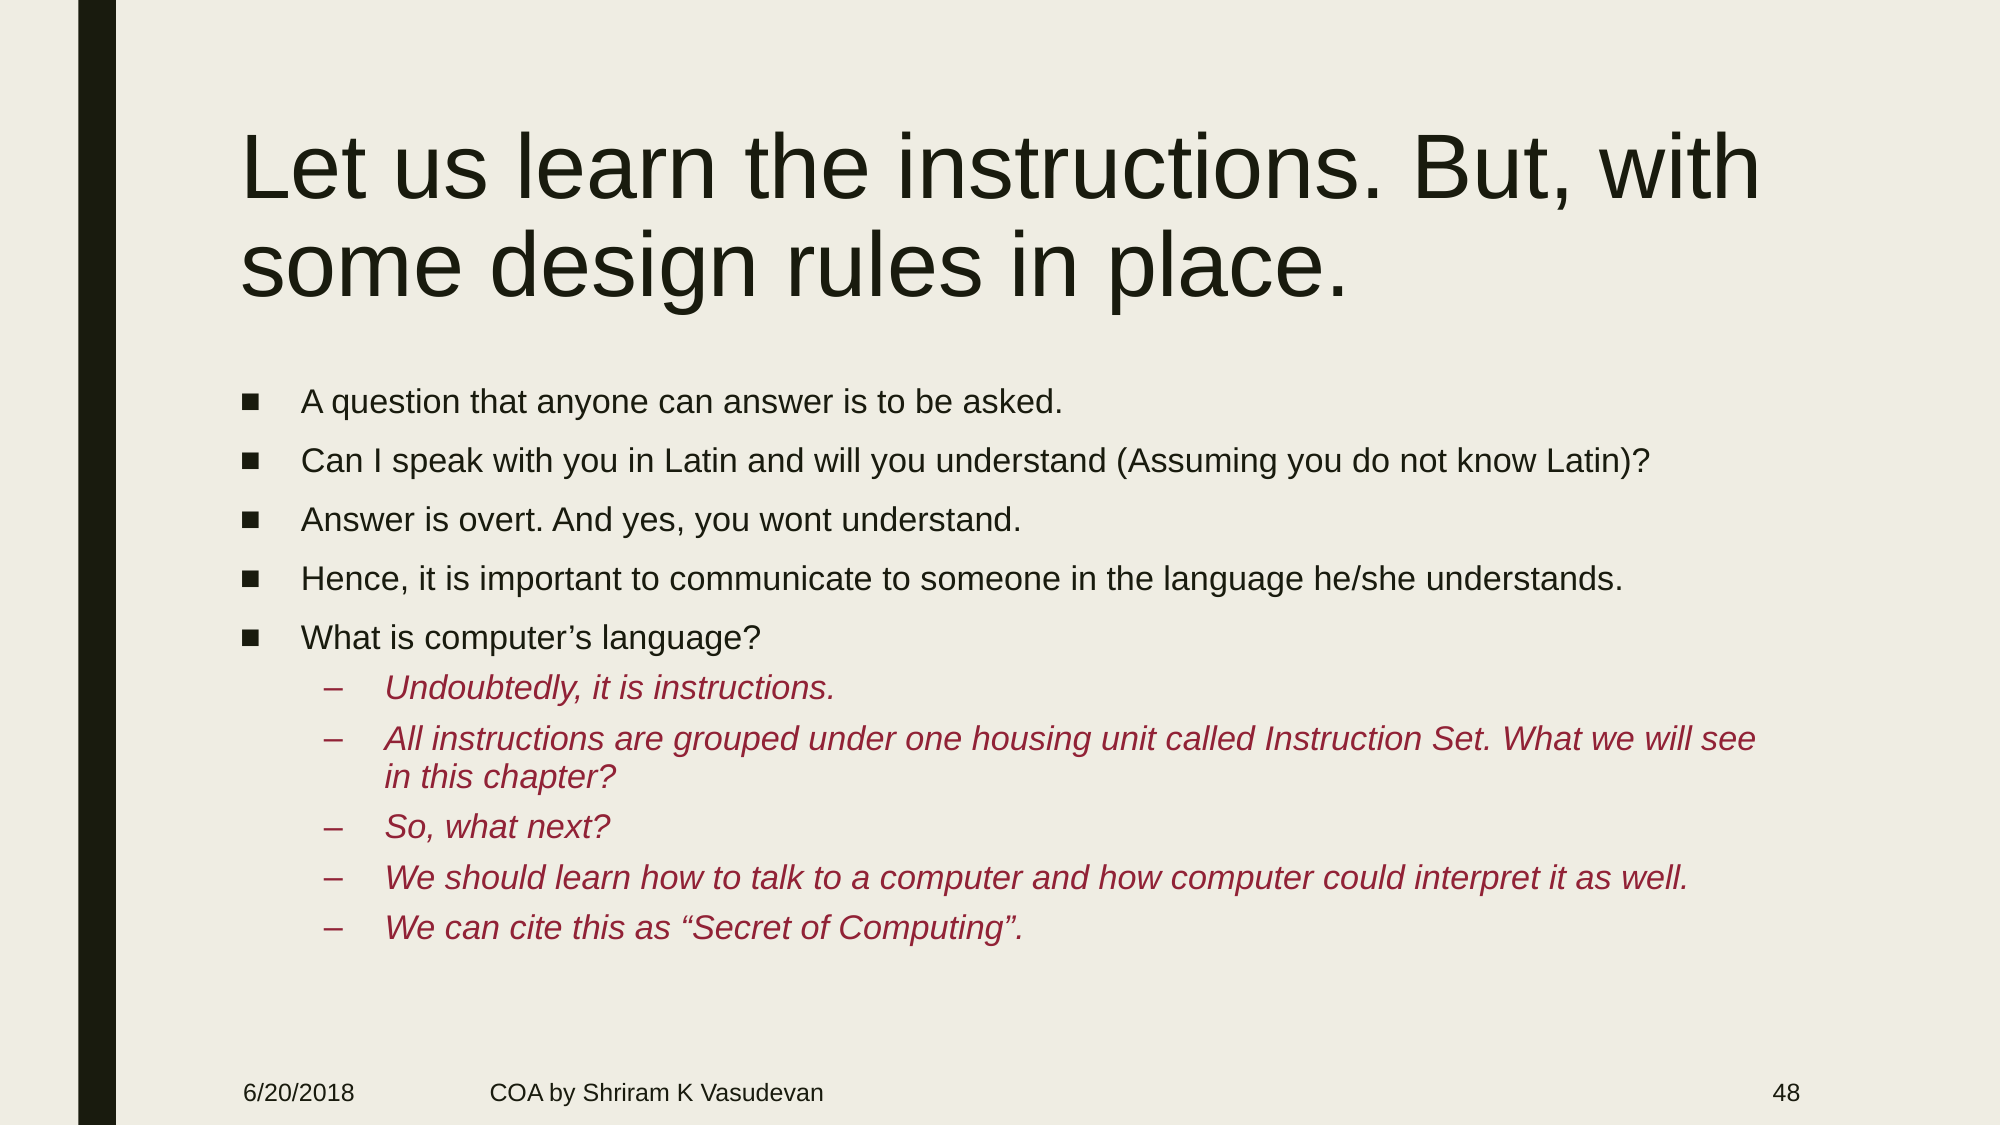

# Let us learn the instructions. But, with some design rules in place.
A question that anyone can answer is to be asked.
Can I speak with you in Latin and will you understand (Assuming you do not know Latin)?
Answer is overt. And yes, you wont understand.
Hence, it is important to communicate to someone in the language he/she understands.
What is computer’s language?
Undoubtedly, it is instructions.
All instructions are grouped under one housing unit called Instruction Set. What we will see in this chapter?
So, what next?
We should learn how to talk to a computer and how computer could interpret it as well.
We can cite this as “Secret of Computing”.

6/20/2018
COA by Shriram K Vasudevan
48